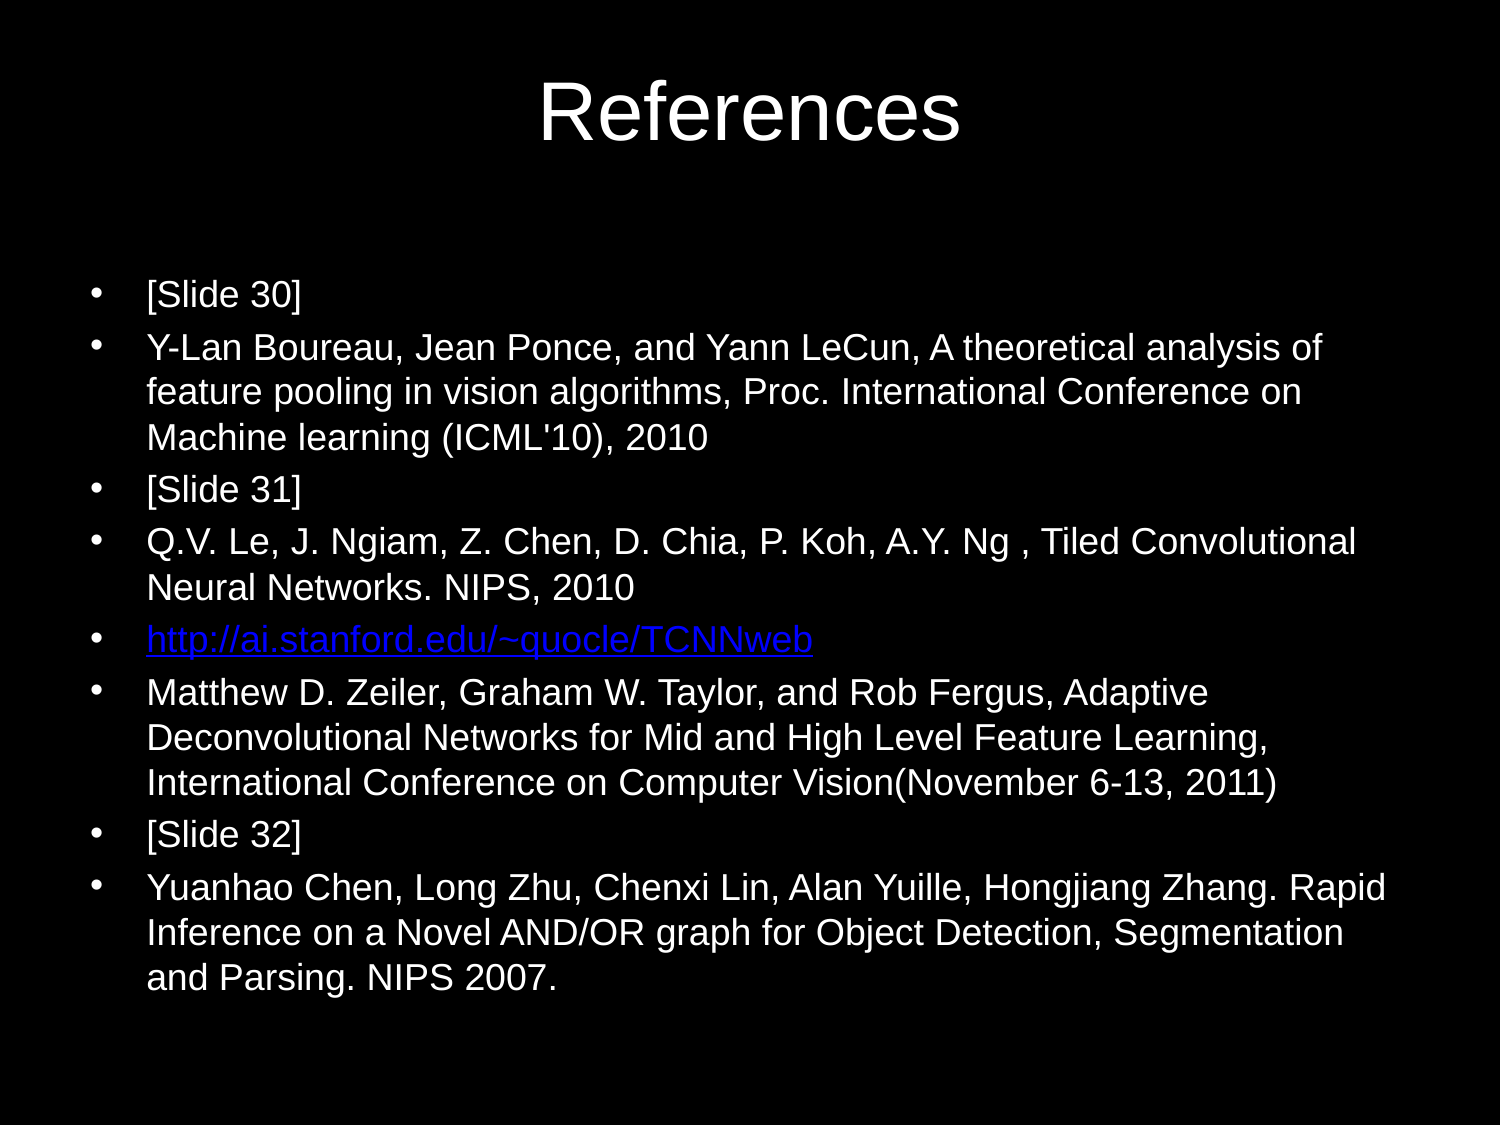

# References
[Slide 30]
Y-Lan Boureau, Jean Ponce, and Yann LeCun, A theoretical analysis of feature pooling in vision algorithms, Proc. International Conference on Machine learning (ICML'10), 2010
[Slide 31]
Q.V. Le, J. Ngiam, Z. Chen, D. Chia, P. Koh, A.Y. Ng , Tiled Convolutional Neural Networks. NIPS, 2010
http://ai.stanford.edu/~quocle/TCNNweb
Matthew D. Zeiler, Graham W. Taylor, and Rob Fergus, Adaptive Deconvolutional Networks for Mid and High Level Feature Learning, International Conference on Computer Vision(November 6-13, 2011)
[Slide 32]
Yuanhao Chen, Long Zhu, Chenxi Lin, Alan Yuille, Hongjiang Zhang. Rapid Inference on a Novel AND/OR graph for Object Detection, Segmentation and Parsing. NIPS 2007.